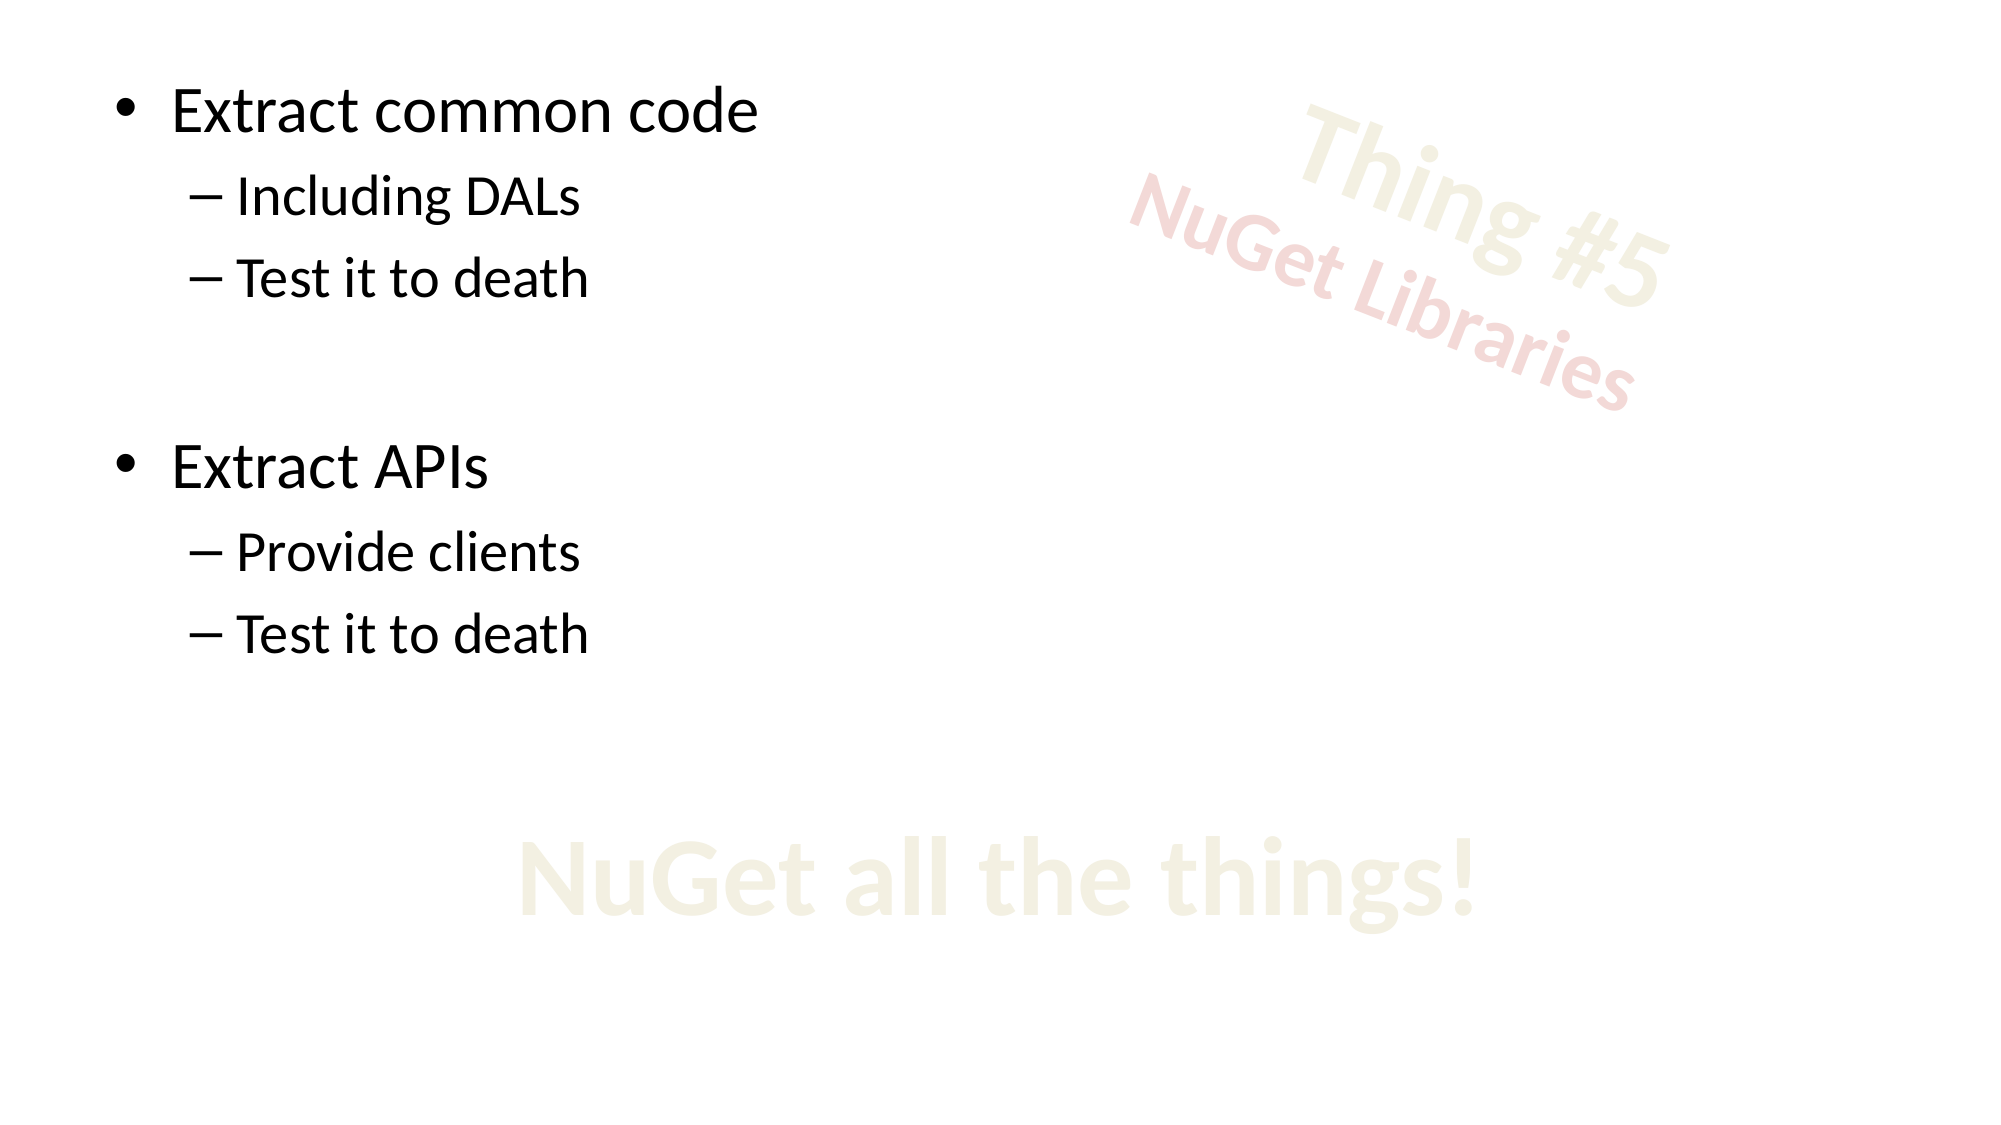

Extract common code
Including DALs
Test it to death

Extract APIs
Provide clients
Test it to death

Thing #5
NuGet Libraries
NuGet all the things!